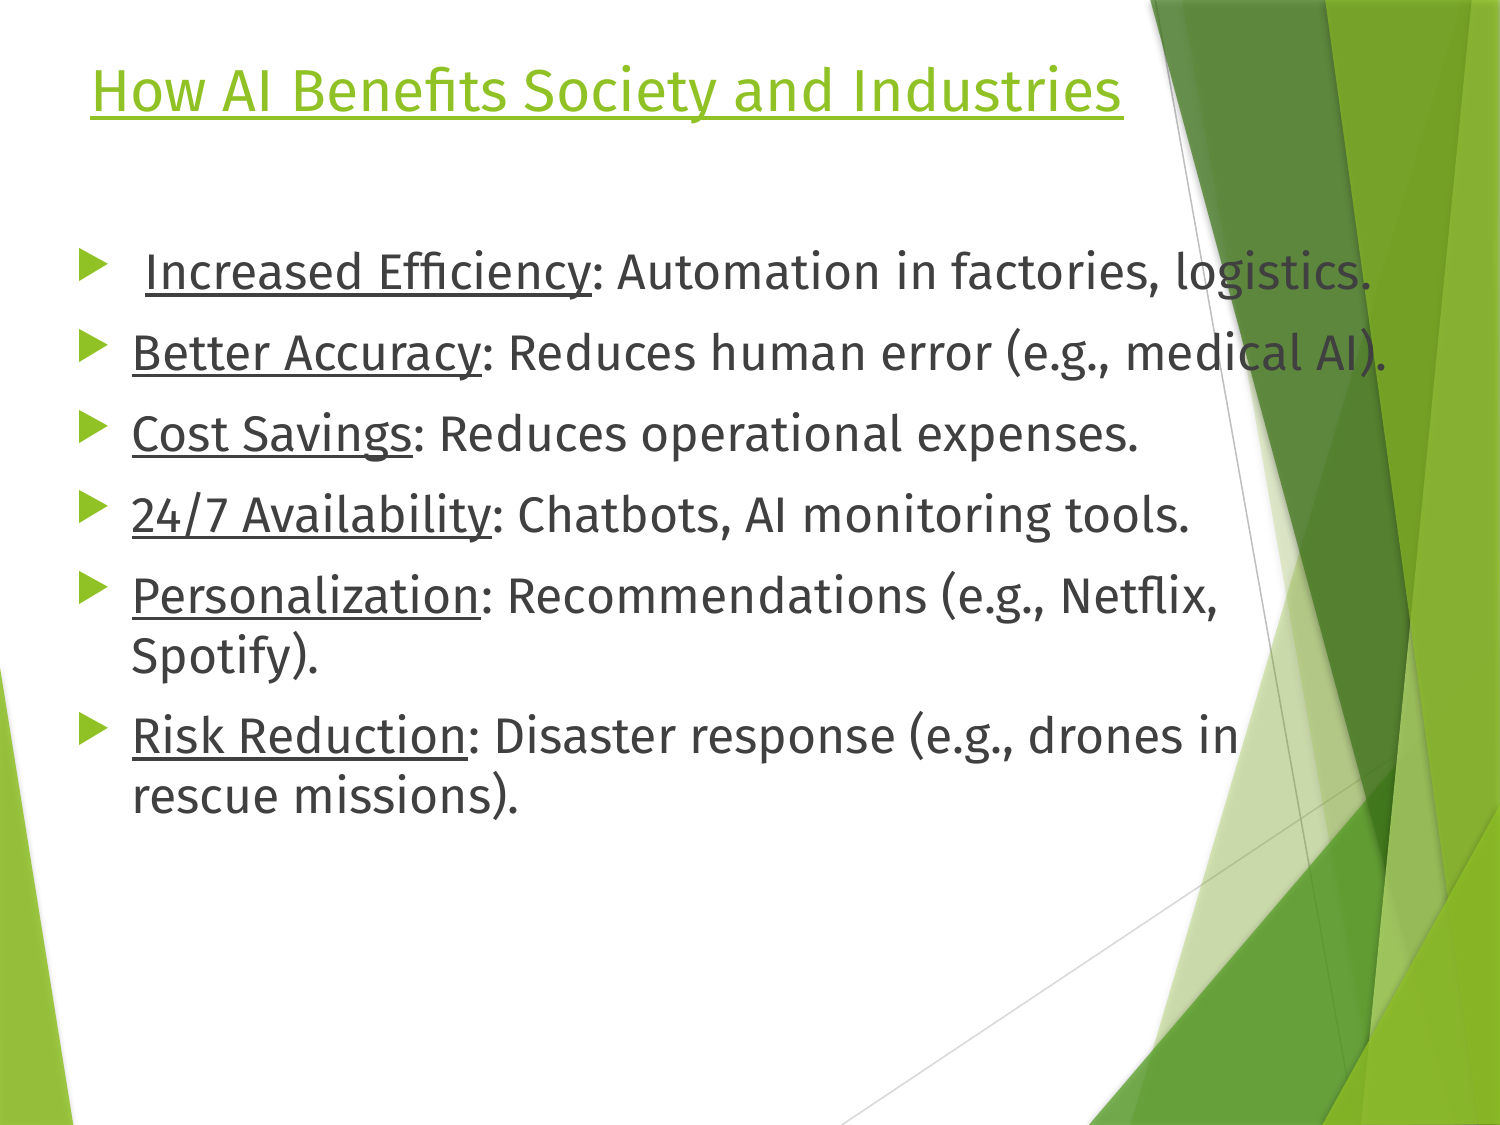

# How AI Benefits Society and Industries
 Increased Efficiency: Automation in factories, logistics.
Better Accuracy: Reduces human error (e.g., medical AI).
Cost Savings: Reduces operational expenses.
24/7 Availability: Chatbots, AI monitoring tools.
Personalization: Recommendations (e.g., Netflix, Spotify).
Risk Reduction: Disaster response (e.g., drones in rescue missions).